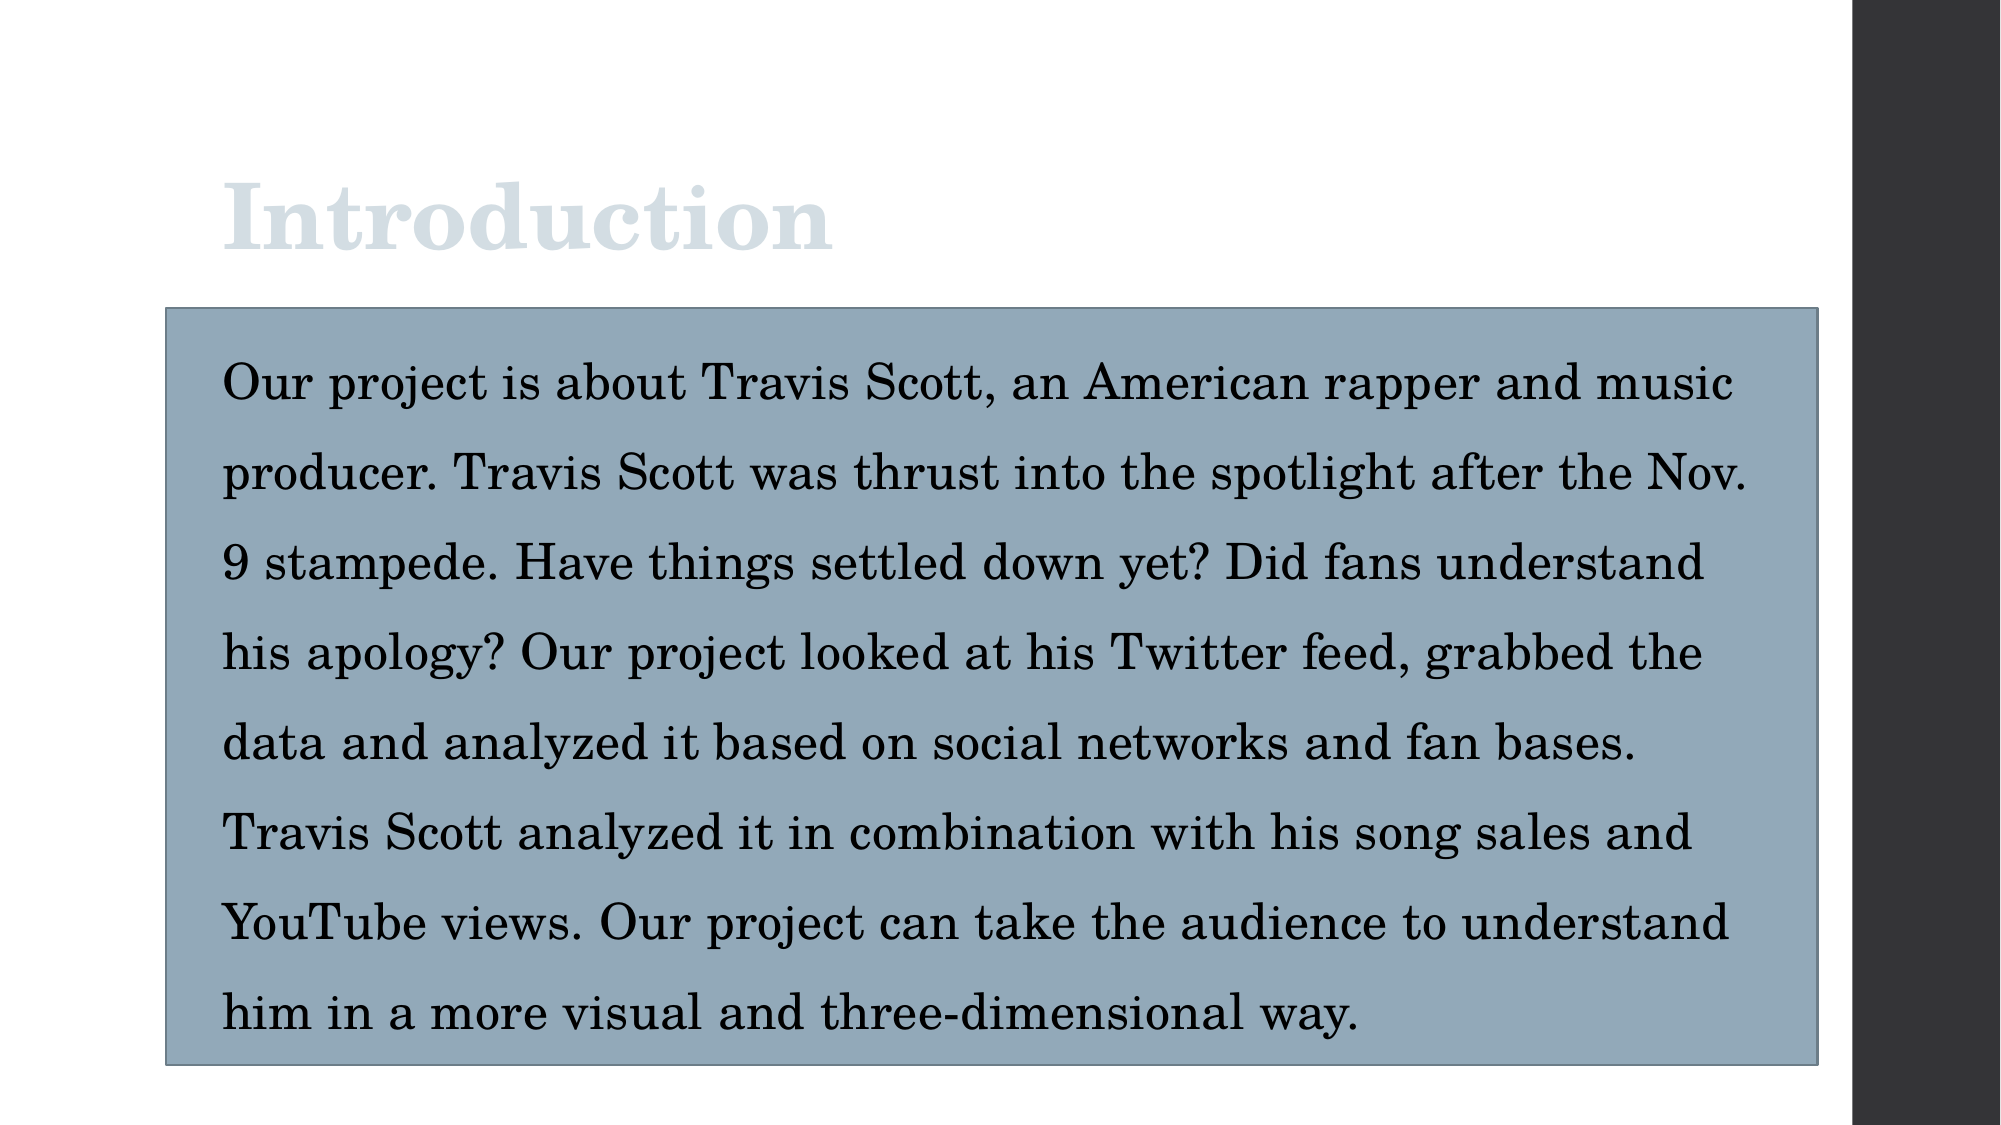

Our project is about Travis Scott, an American rapper and music producer. Travis Scott was thrust into the spotlight after the Nov. 9 stampede. Have things settled down yet? Did fans understand his apology? Our project looked at his Twitter feed, grabbed the data and analyzed it based on social networks and fan bases. Travis Scott analyzed it in combination with his song sales and YouTube views. Our project can take the audience to understand him in a more visual and three-dimensional way.
# Introduction